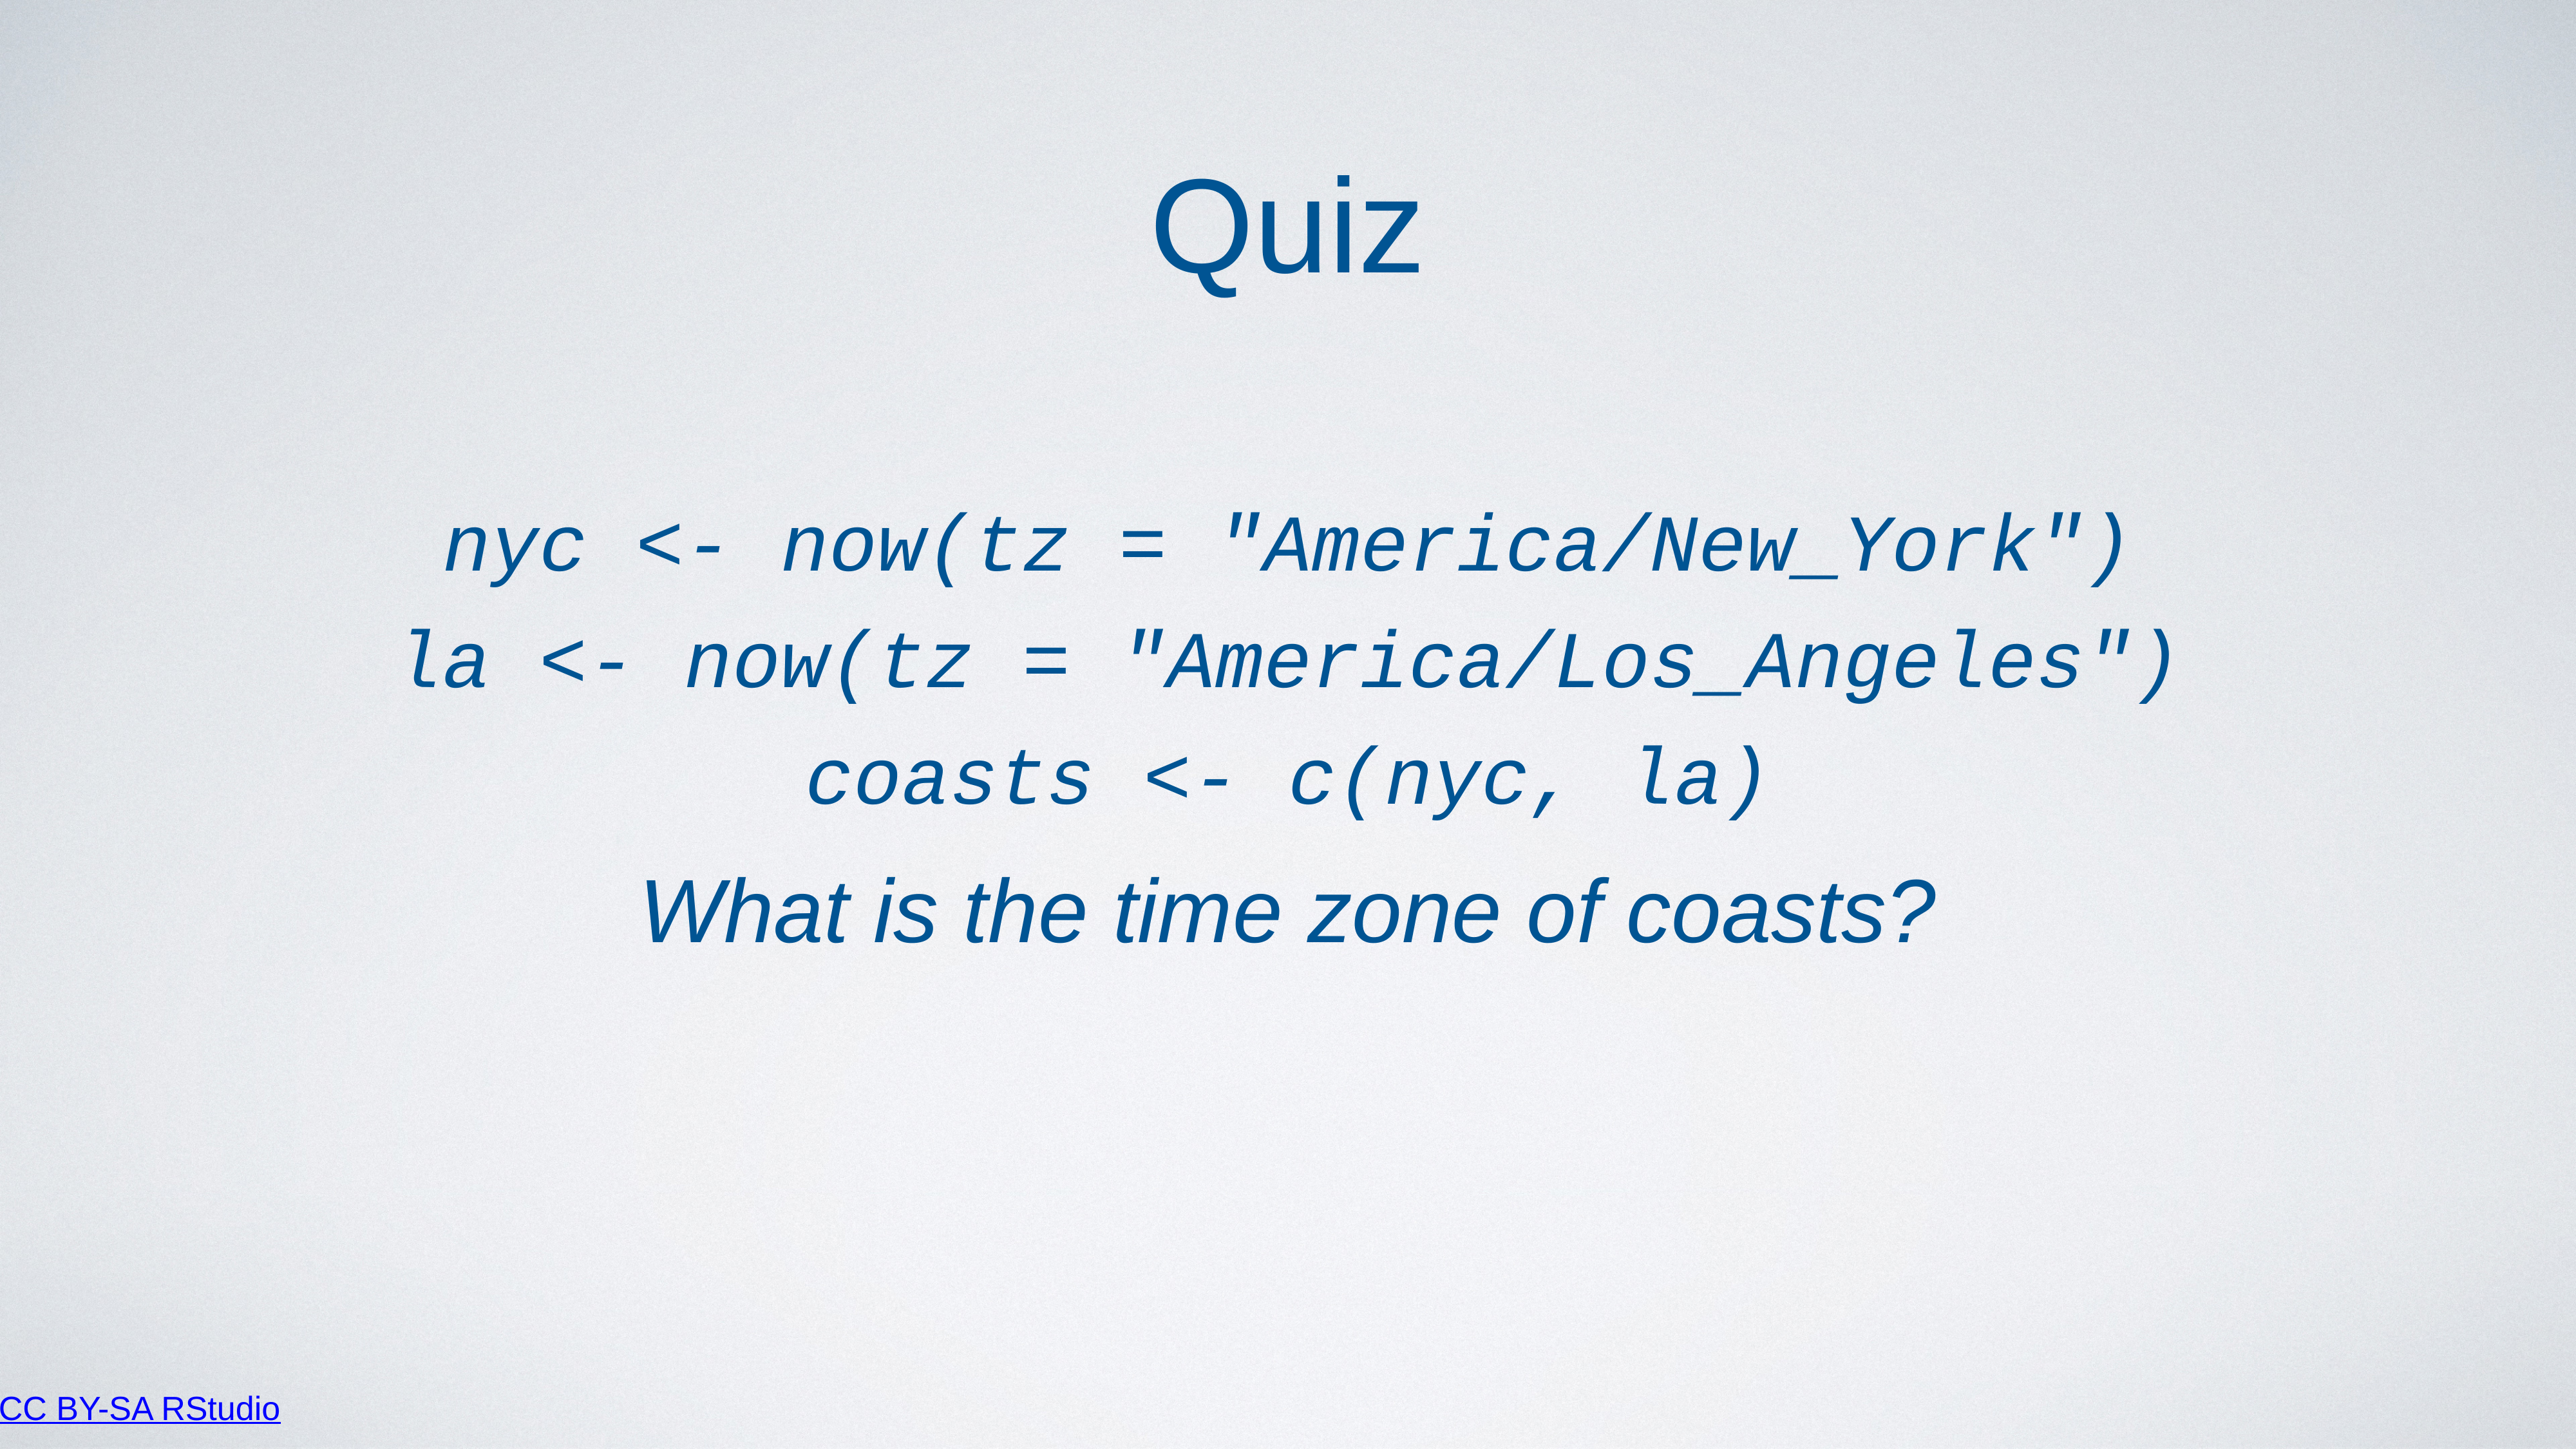

Quiz

nyc <- now(tz = "America/New_York")
la <- now(tz = "America/Los_Angeles")
coasts <- c(nyc, la)
What is the time zone of coasts?